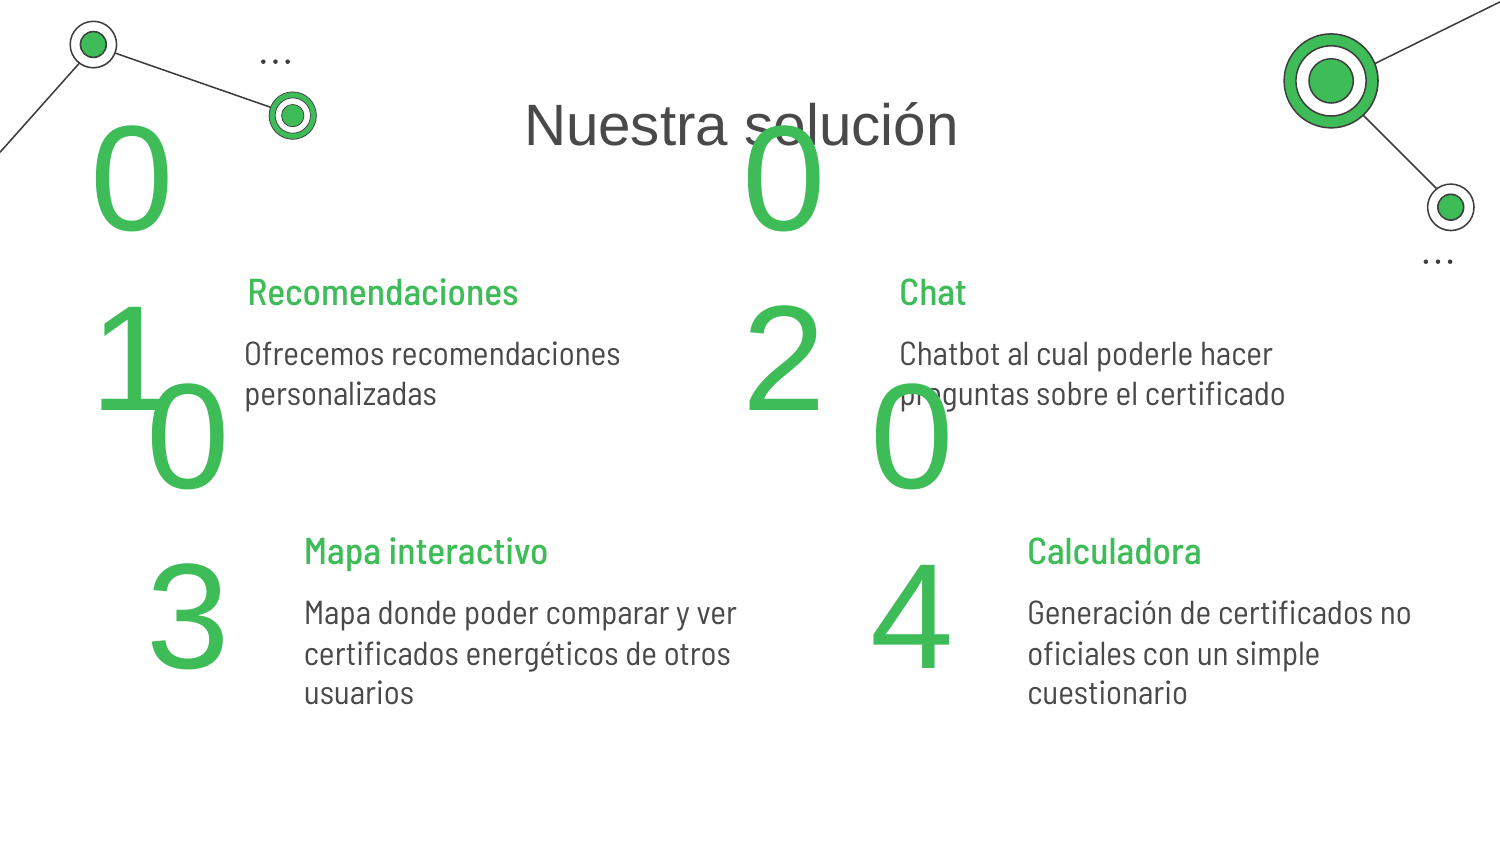

# Nuestra solución
Recomendaciones
Chat
01
02
Ofrecemos recomendaciones personalizadas
Chatbot al cual poderle hacer preguntas sobre el certificado
Mapa interactivo
Calculadora
03
04
Mapa donde poder comparar y ver certificados energéticos de otros usuarios
Generación de certificados no oficiales con un simple cuestionario